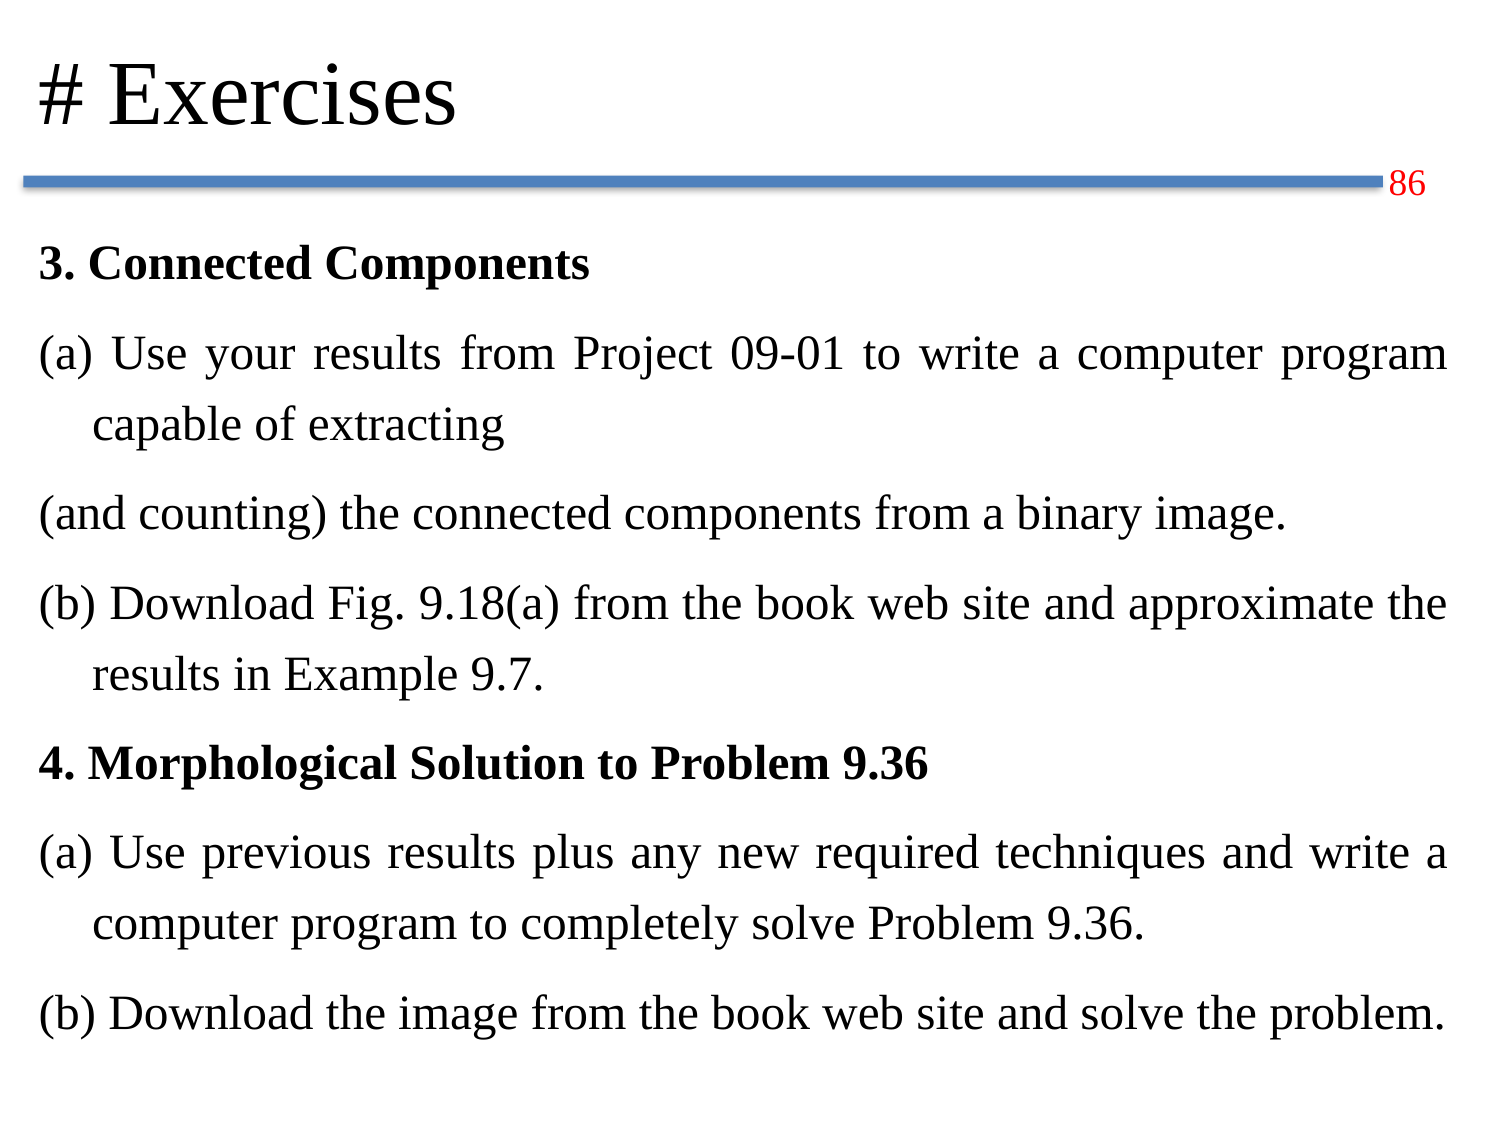

# # Exercises
3. Connected Components
(a) Use your results from Project 09-01 to write a computer program capable of extracting
(and counting) the connected components from a binary image.
(b) Download Fig. 9.18(a) from the book web site and approximate the results in Example 9.7.
4. Morphological Solution to Problem 9.36
(a) Use previous results plus any new required techniques and write a computer program to completely solve Problem 9.36.
(b) Download the image from the book web site and solve the problem.